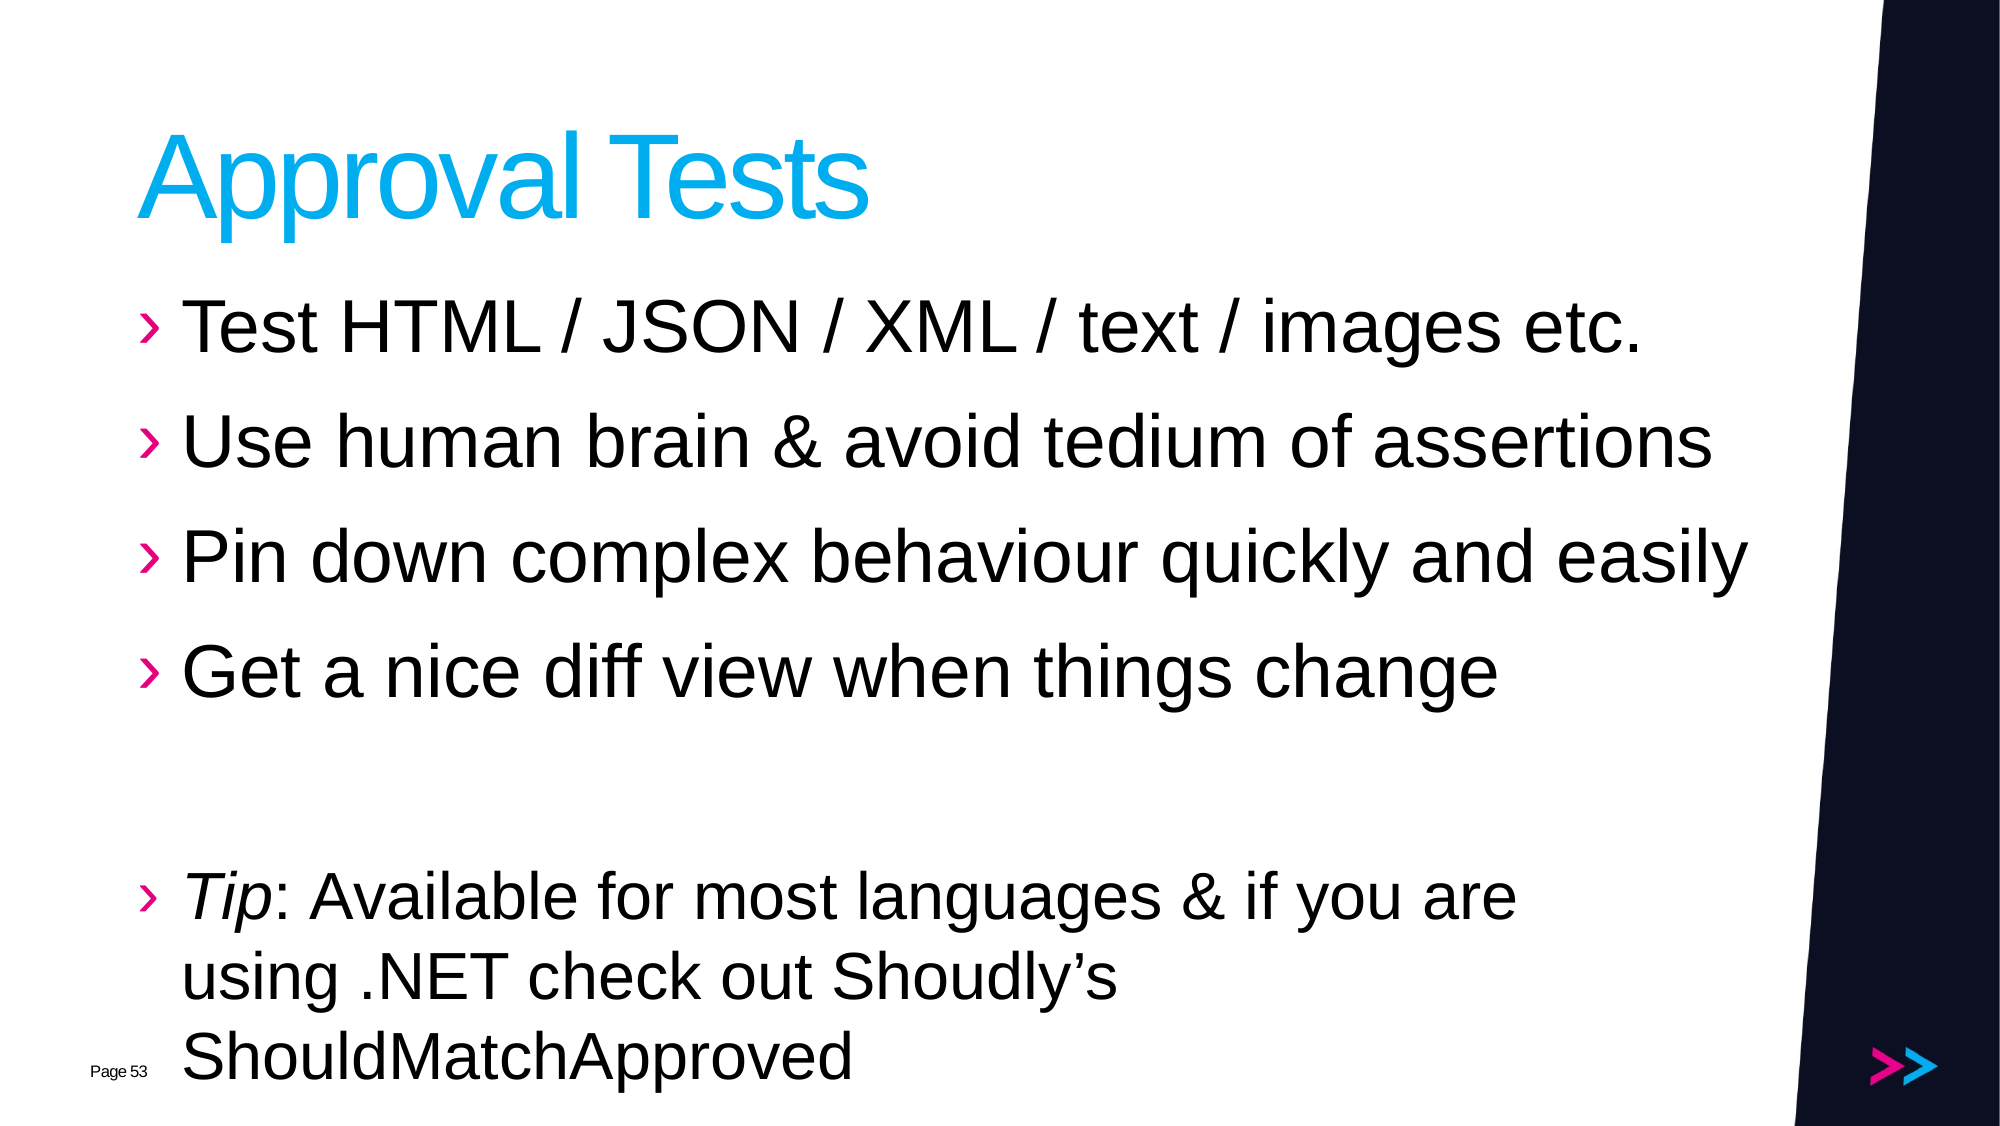

# Approval Tests
Test HTML / JSON / XML / text / images etc.
Use human brain & avoid tedium of assertions
Pin down complex behaviour quickly and easily
Get a nice diff view when things change

Tip: Available for most languages & if you are using .NET check out Shoudly’s ShouldMatchApproved
53